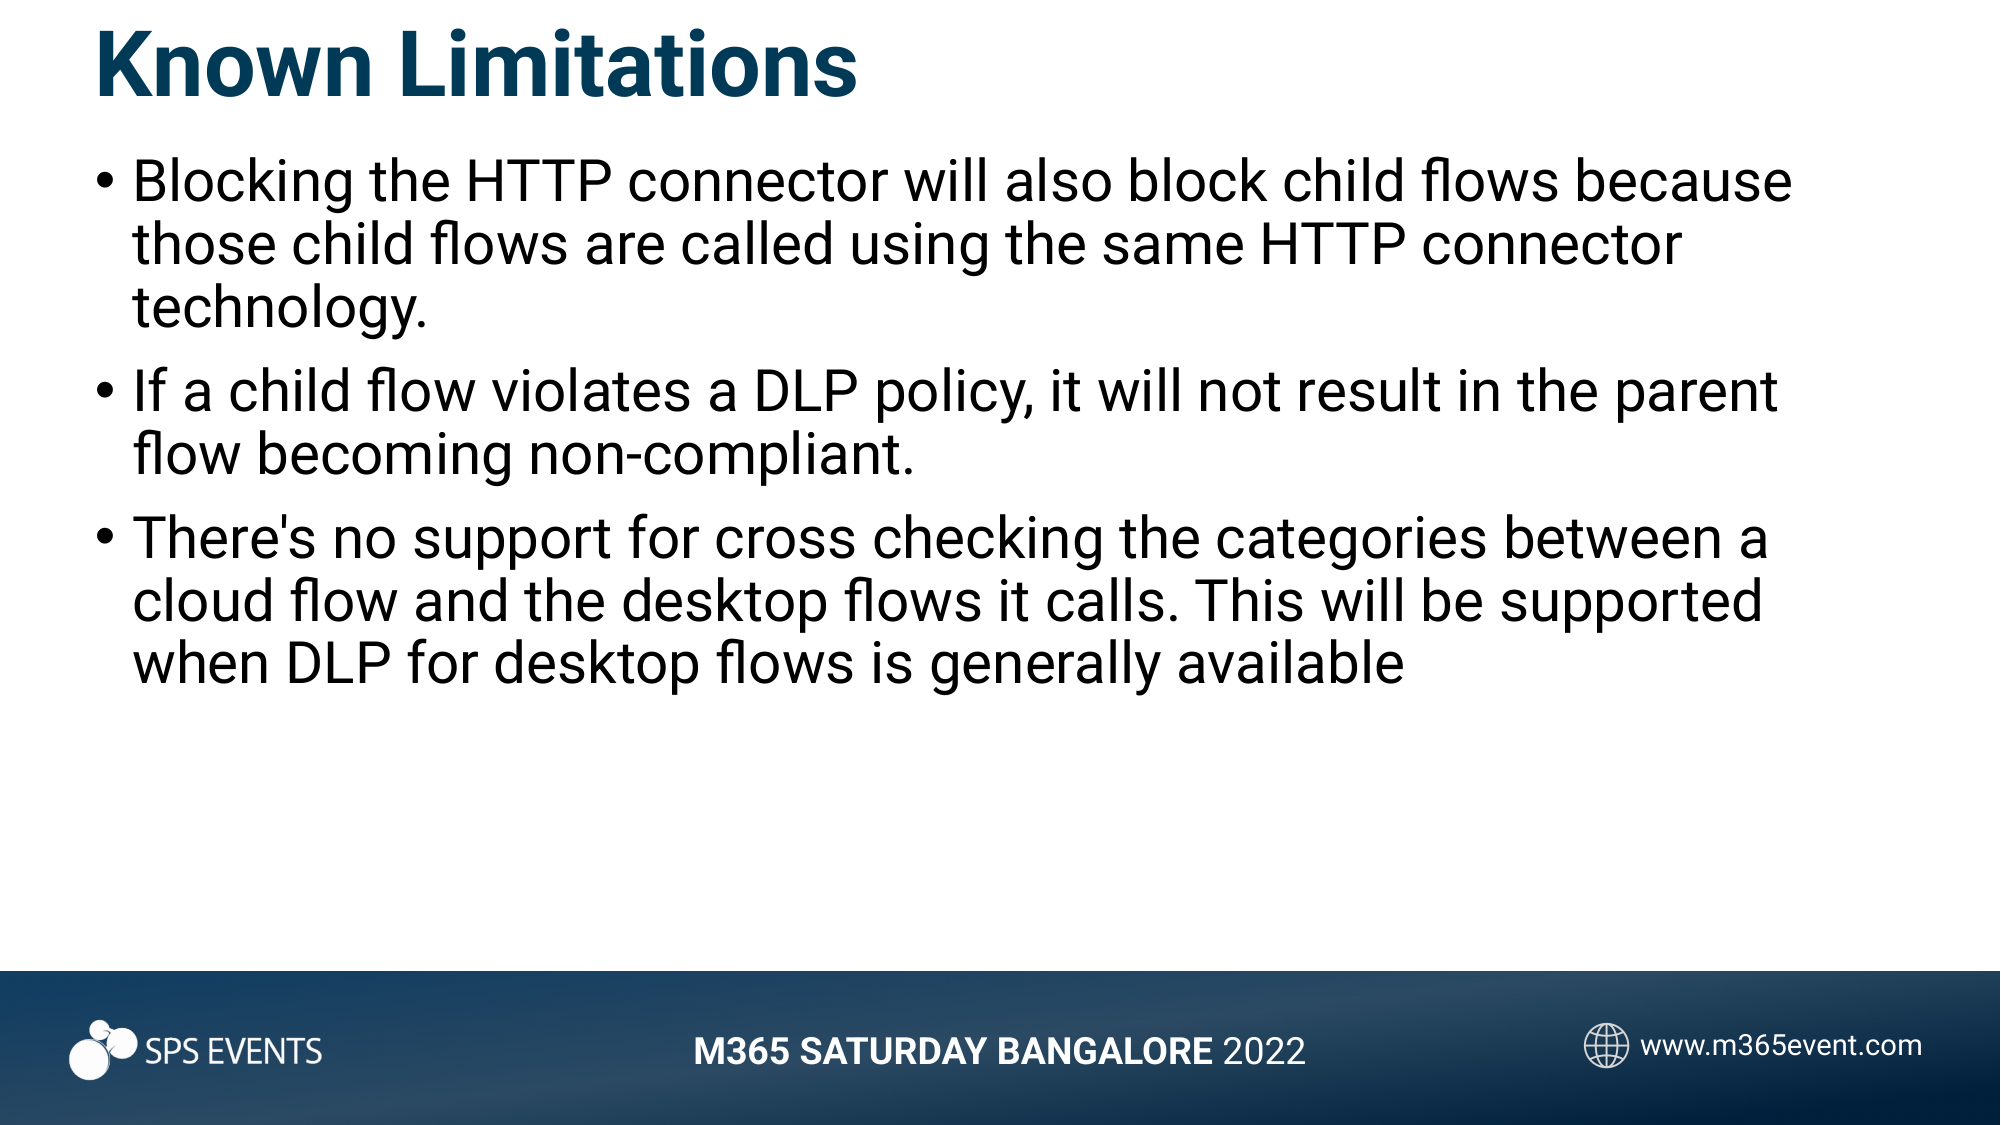

# Known Limitations
Blocking the HTTP connector will also block child flows because those child flows are called using the same HTTP connector technology.
If a child flow violates a DLP policy, it will not result in the parent flow becoming non-compliant.
There's no support for cross checking the categories between a cloud flow and the desktop flows it calls. This will be supported when DLP for desktop flows is generally available